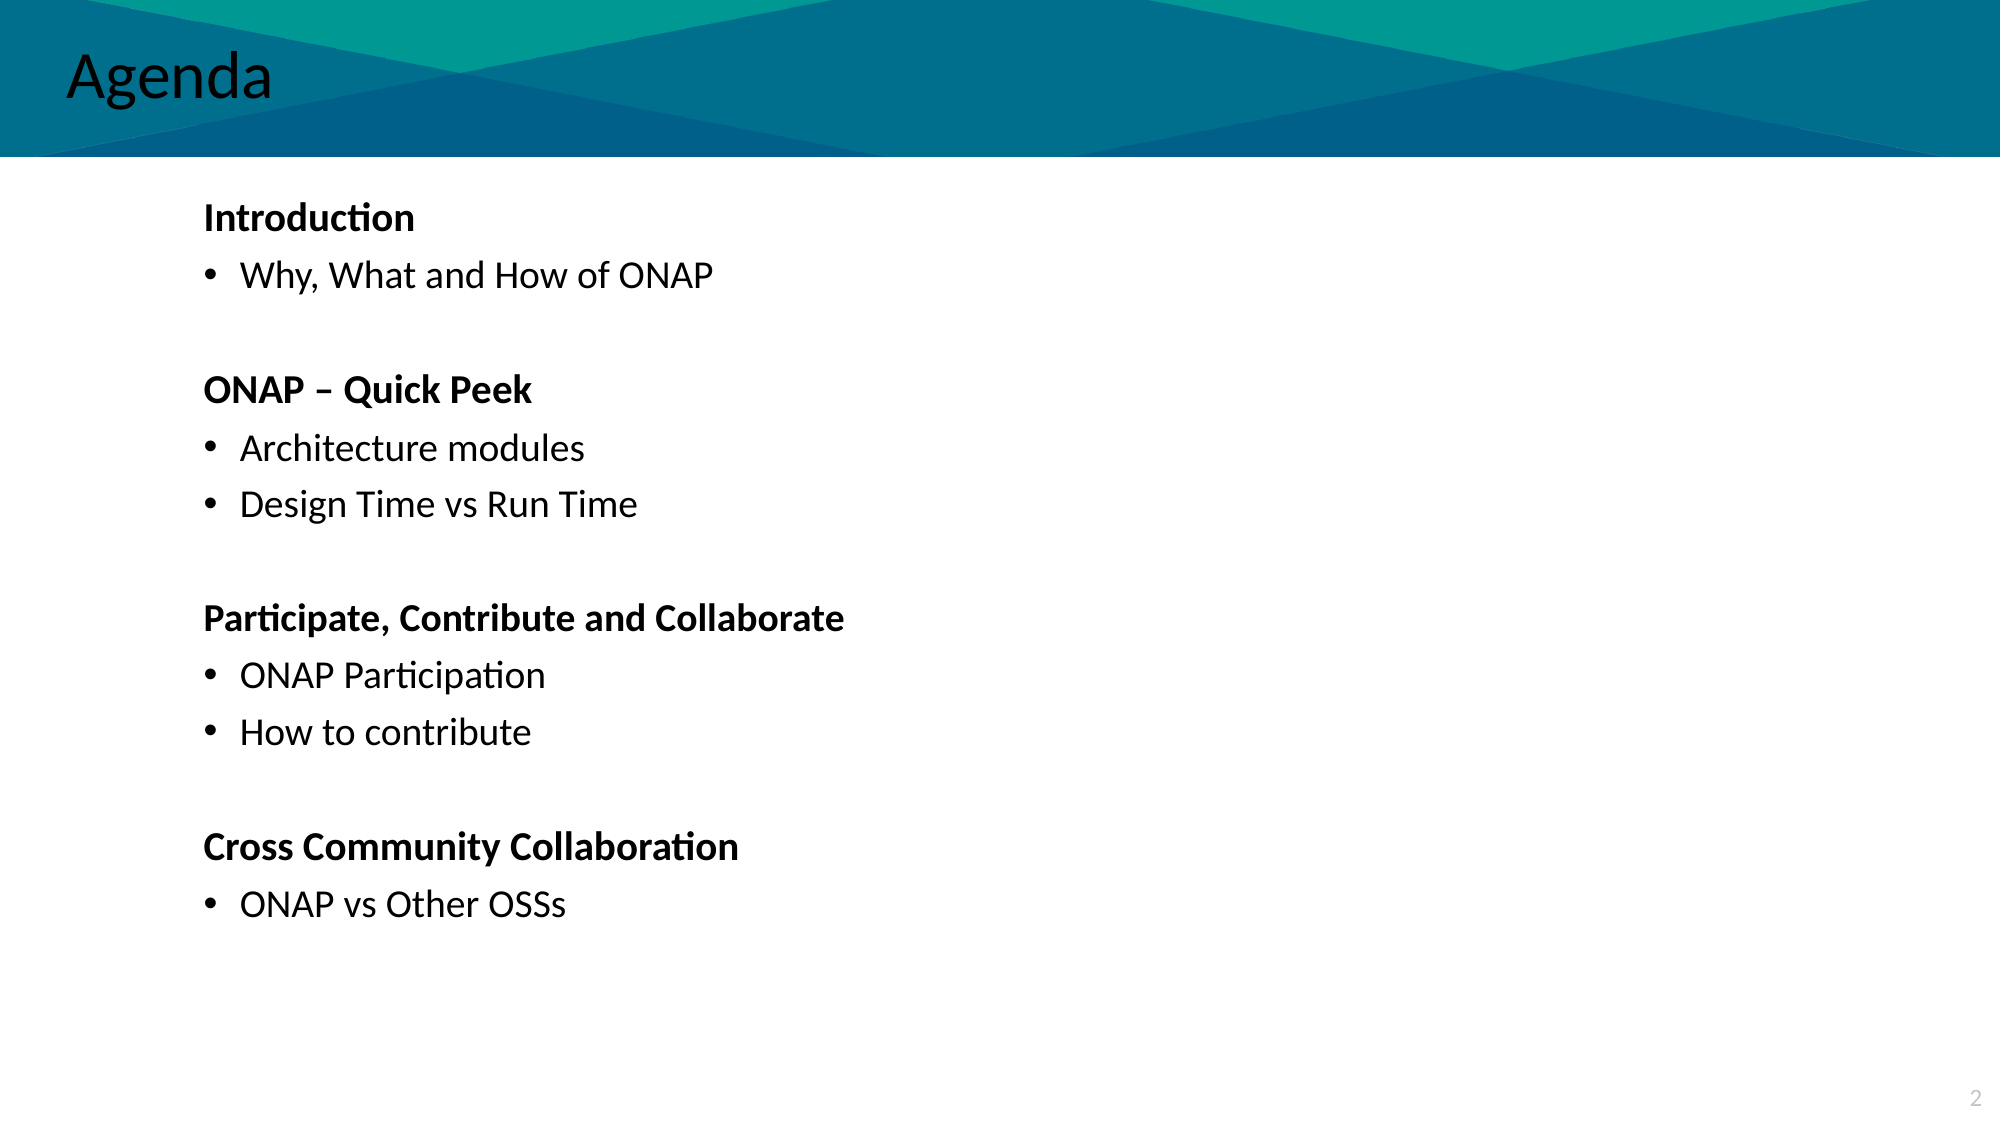

# Agenda
Introduction
Why, What and How of ONAP

ONAP – Quick Peek
Architecture modules
Design Time vs Run Time

Participate, Contribute and Collaborate
ONAP Participation
How to contribute

Cross Community Collaboration
ONAP vs Other OSSs
2